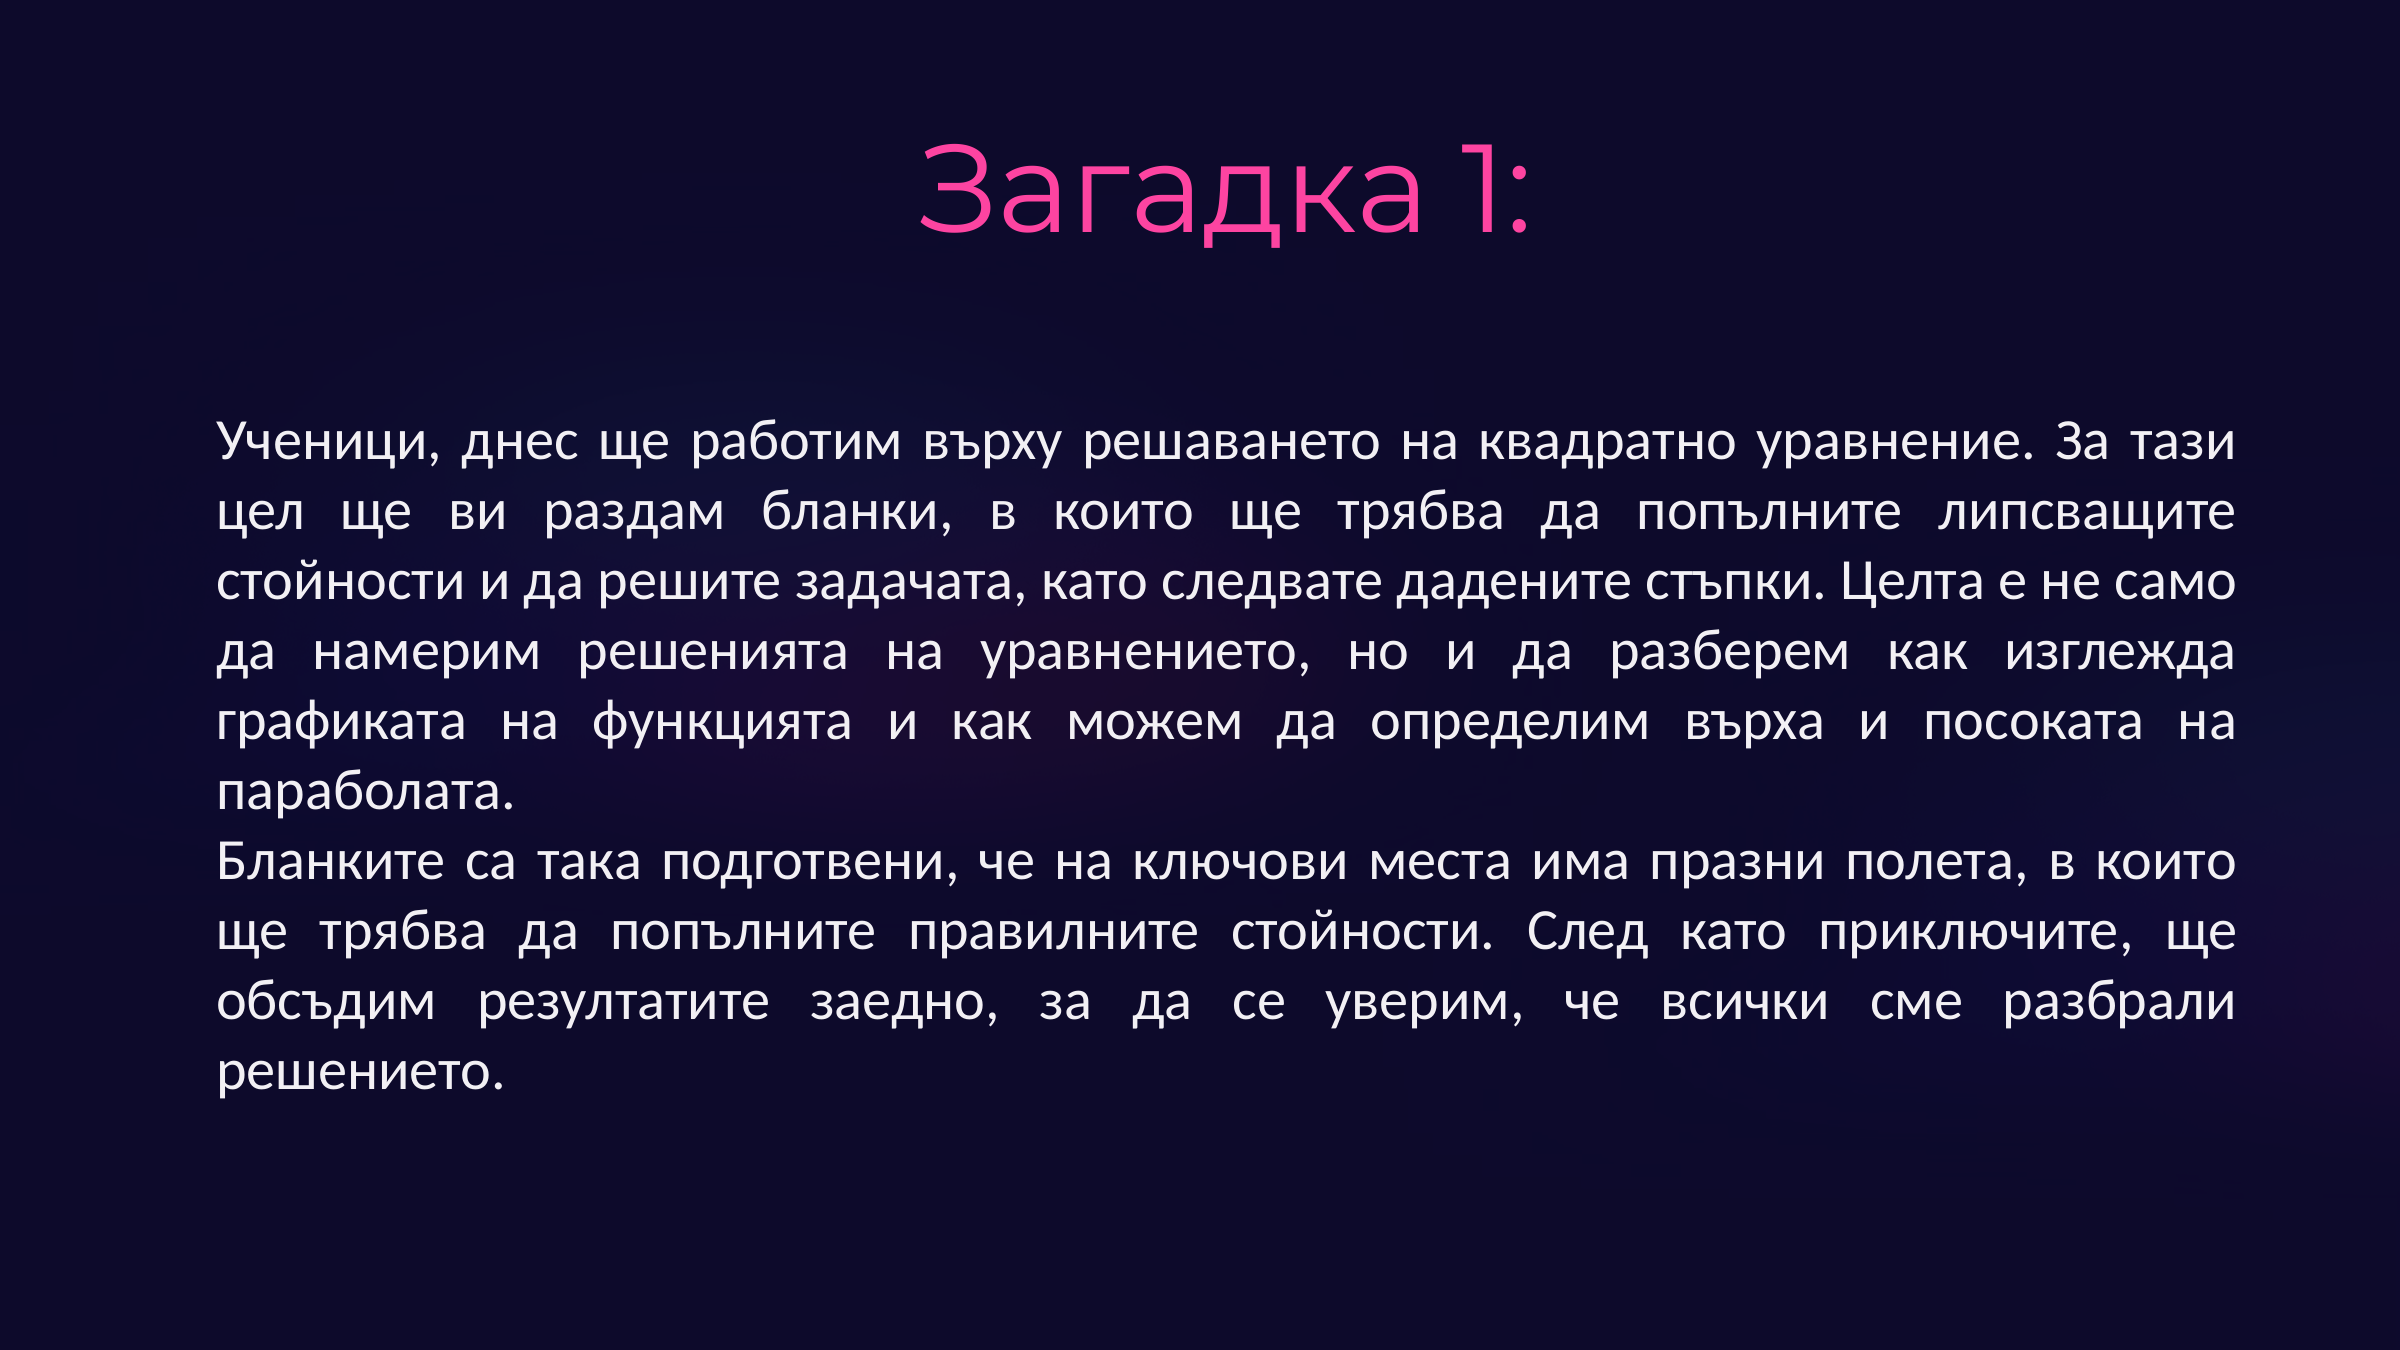

Загадка 1:
Ученици, днес ще работим върху решаването на квадратно уравнение. За тази цел ще ви раздам бланки, в които ще трябва да попълните липсващите стойности и да решите задачата, като следвате дадените стъпки. Целта е не само да намерим решенията на уравнението, но и да разберем как изглежда графиката на функцията и как можем да определим върха и посоката на параболата.
Бланките са така подготвени, че на ключови места има празни полета, в които ще трябва да попълните правилните стойности. След като приключите, ще обсъдим резултатите заедно, за да се уверим, че всички сме разбрали решението.